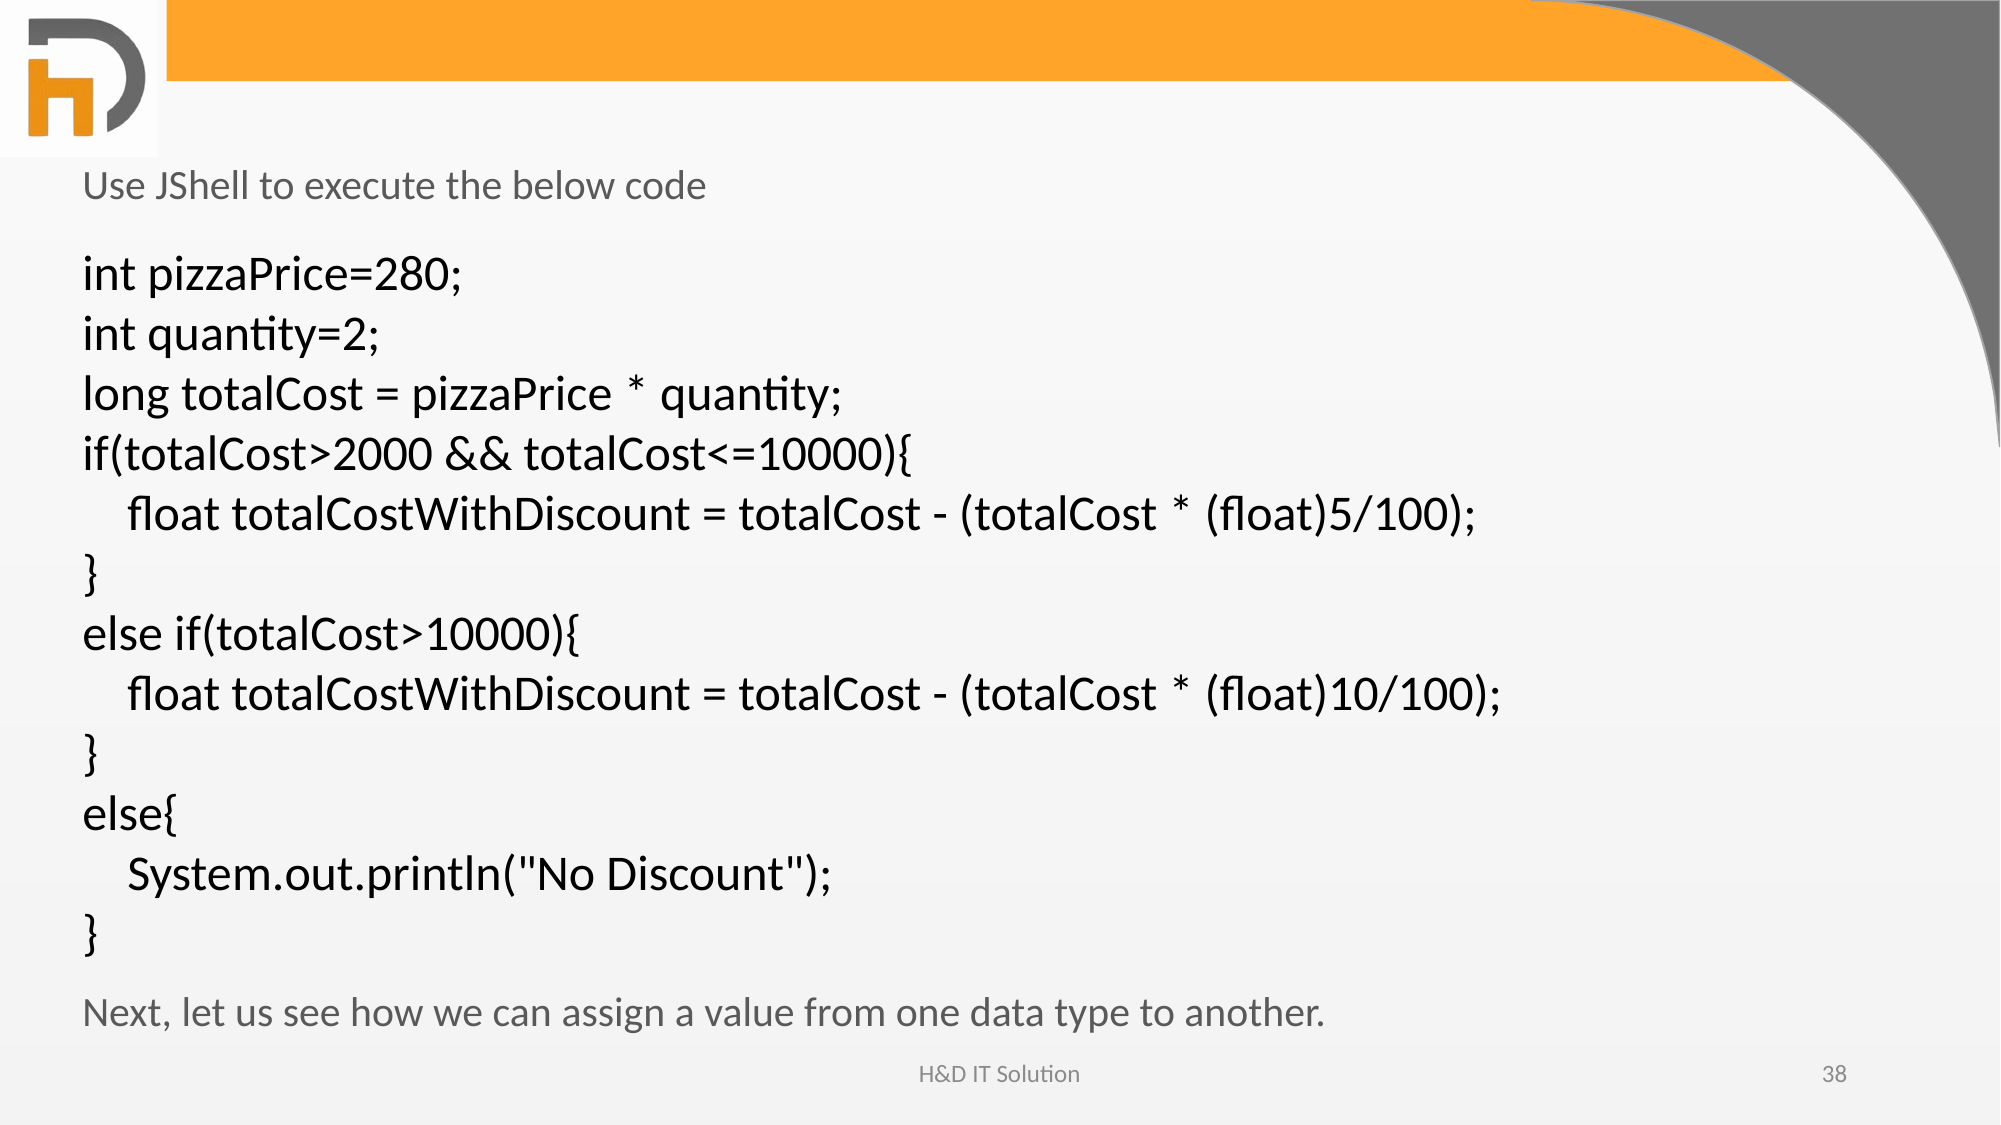

Use JShell to execute the below code
int pizzaPrice=280;
int quantity=2;
long totalCost = pizzaPrice * quantity;
if(totalCost>2000 && totalCost<=10000){
    float totalCostWithDiscount = totalCost - (totalCost * (float)5/100);
}
else if(totalCost>10000){
    float totalCostWithDiscount = totalCost - (totalCost * (float)10/100);
}
else{
    System.out.println("No Discount");
}
Next, let us see how we can assign a value from one data type to another.
H&D IT Solution
38